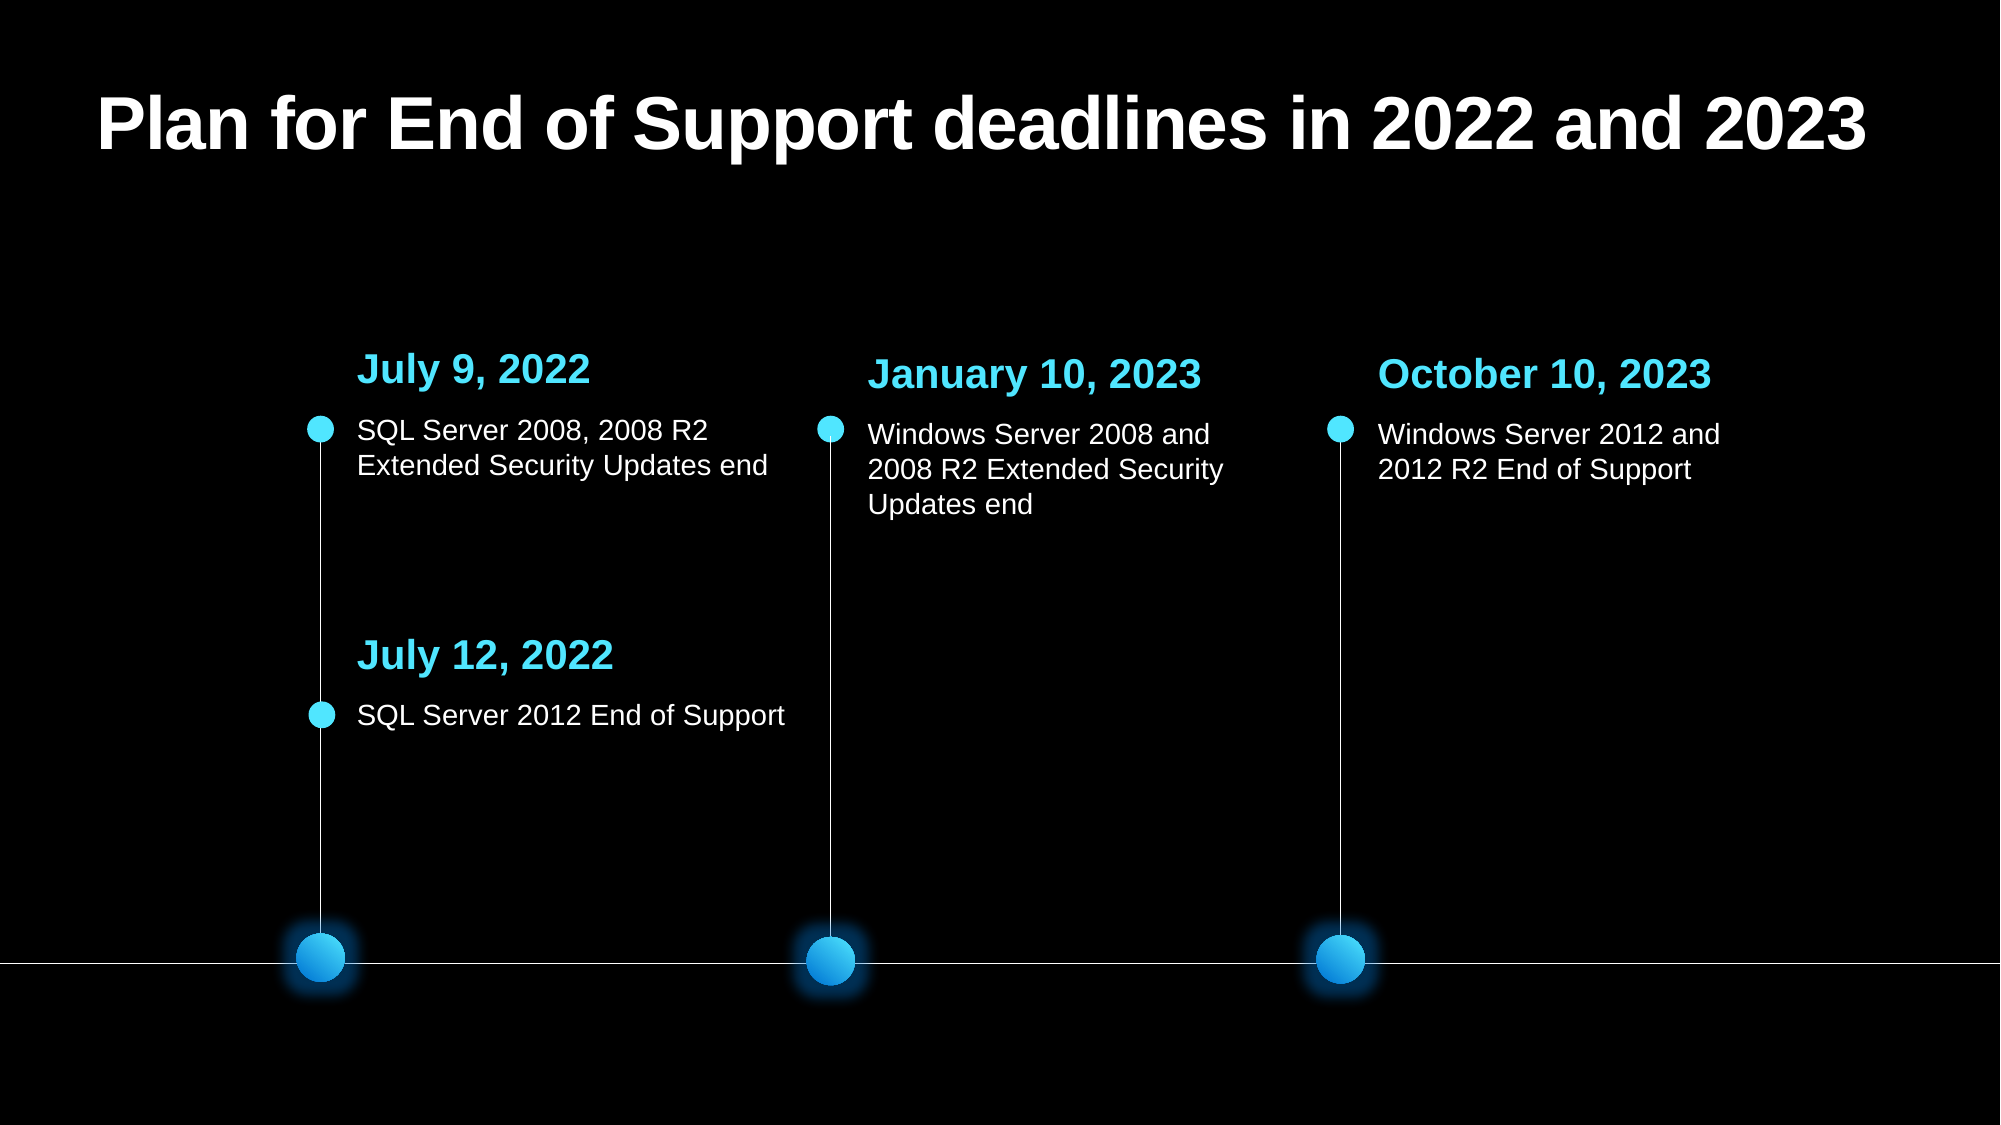

# Plan for End of Support deadlines in 2022 and 2023
July 9, 2022
SQL Server 2008, 2008 R2
Extended Security Updates end
January 10, 2023
Windows Server 2008 and 2008 R2 Extended Security Updates end
October 10, 2023
Windows Server 2012 and 2012 R2 End of Support

July 12, 2022
SQL Server 2012 End of Support